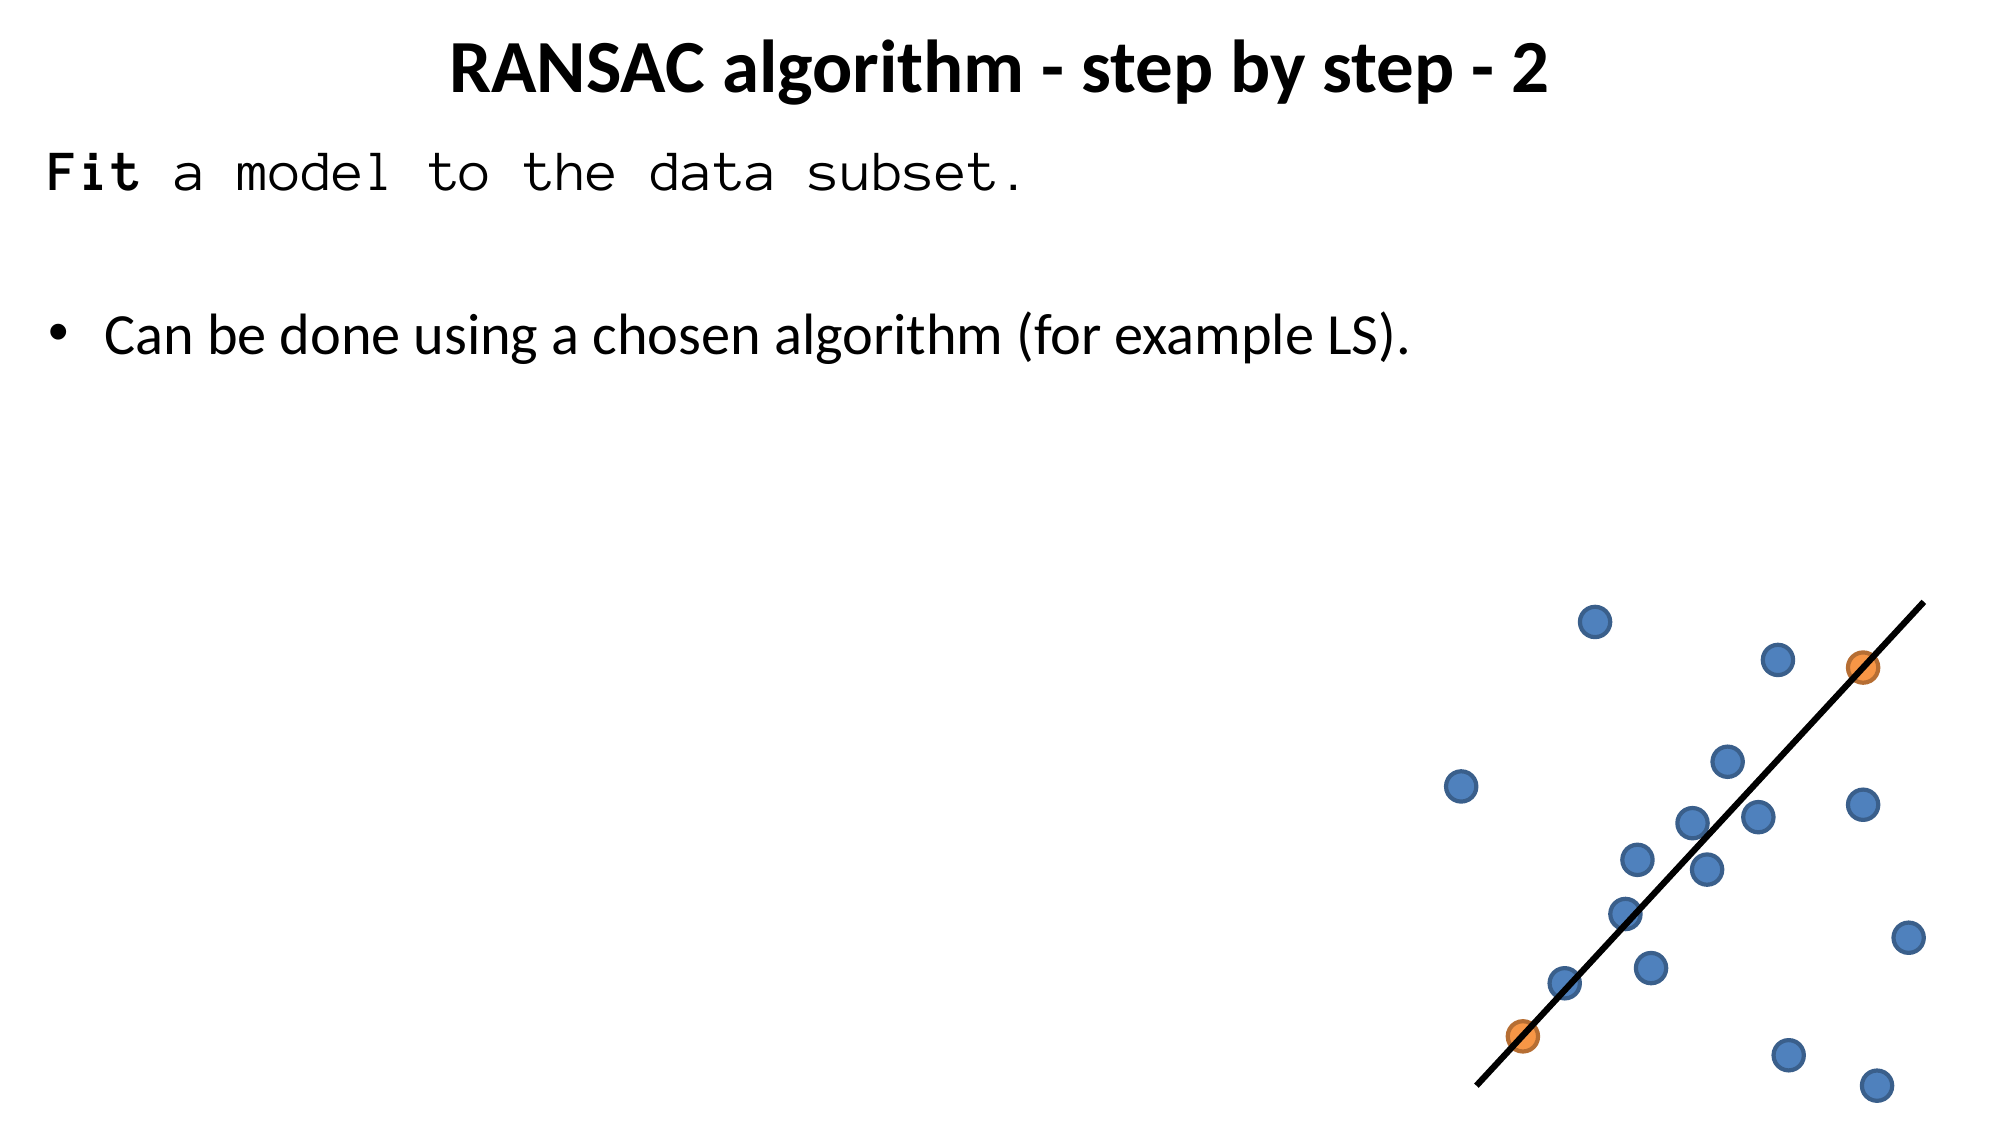

# RANSAC algorithm - step by step - 2
Fit a model to the data subset.

Can be done using a chosen algorithm (for example LS).